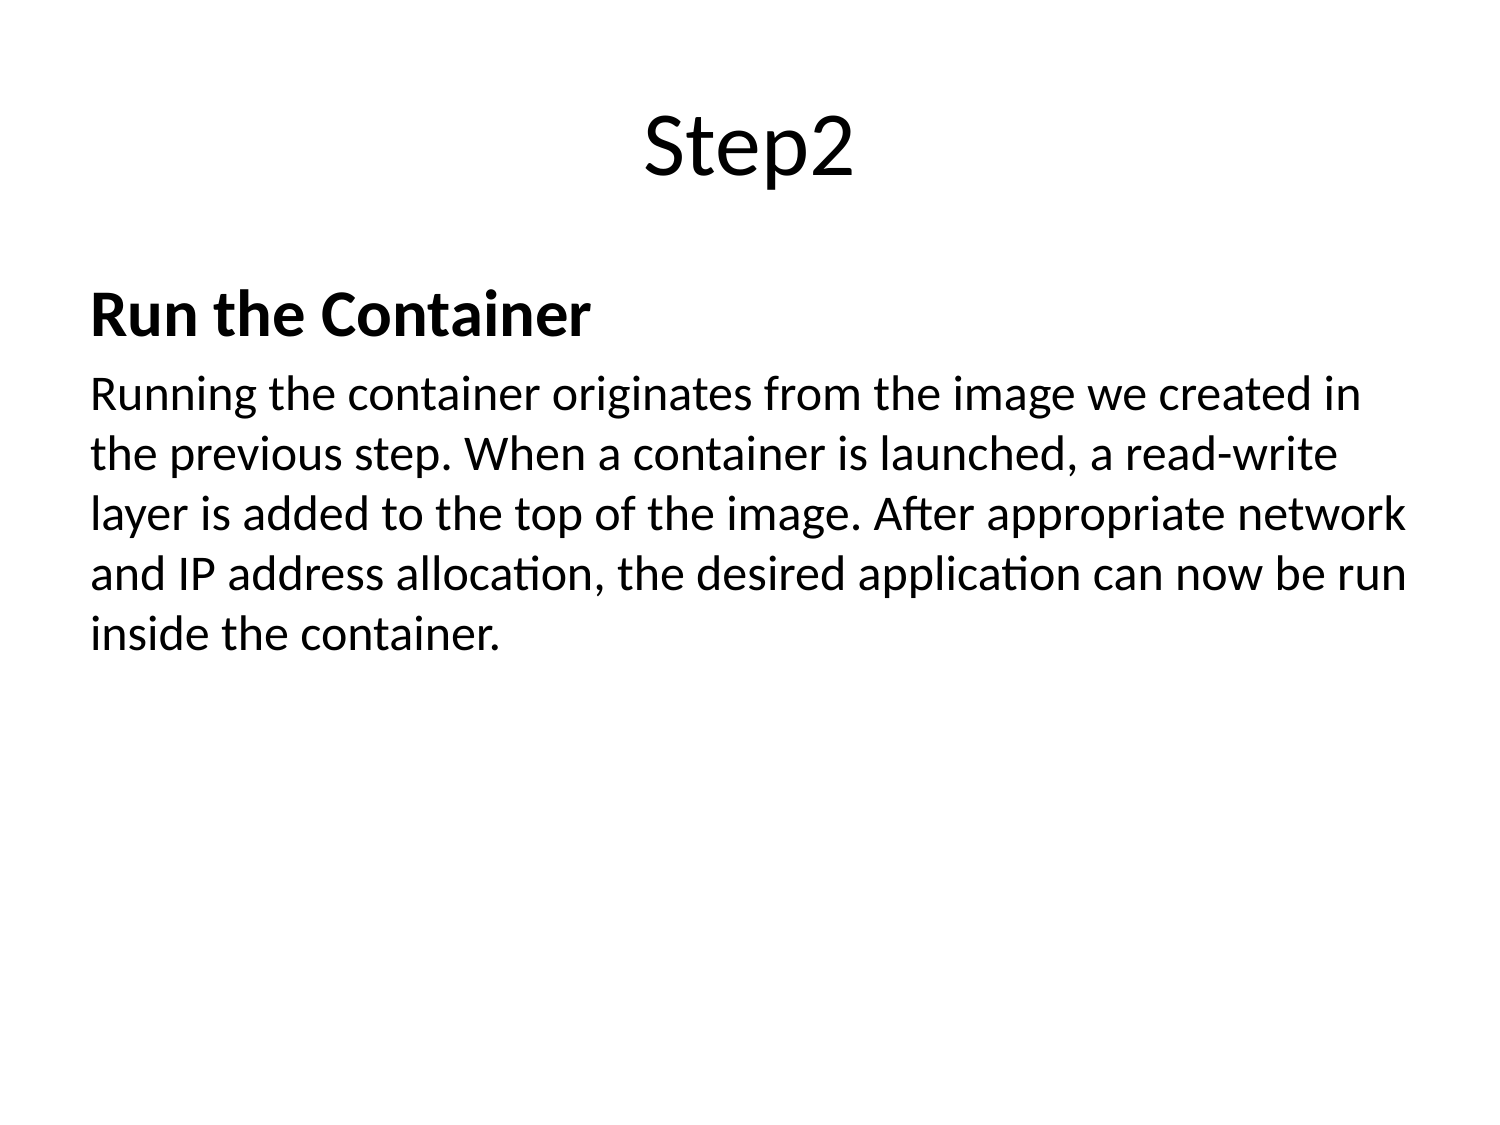

# Step2
Run the Container
Running the container originates from the image we created in the previous step. When a container is launched, a read-write layer is added to the top of the image. After appropriate network and IP address allocation, the desired application can now be run inside the container.